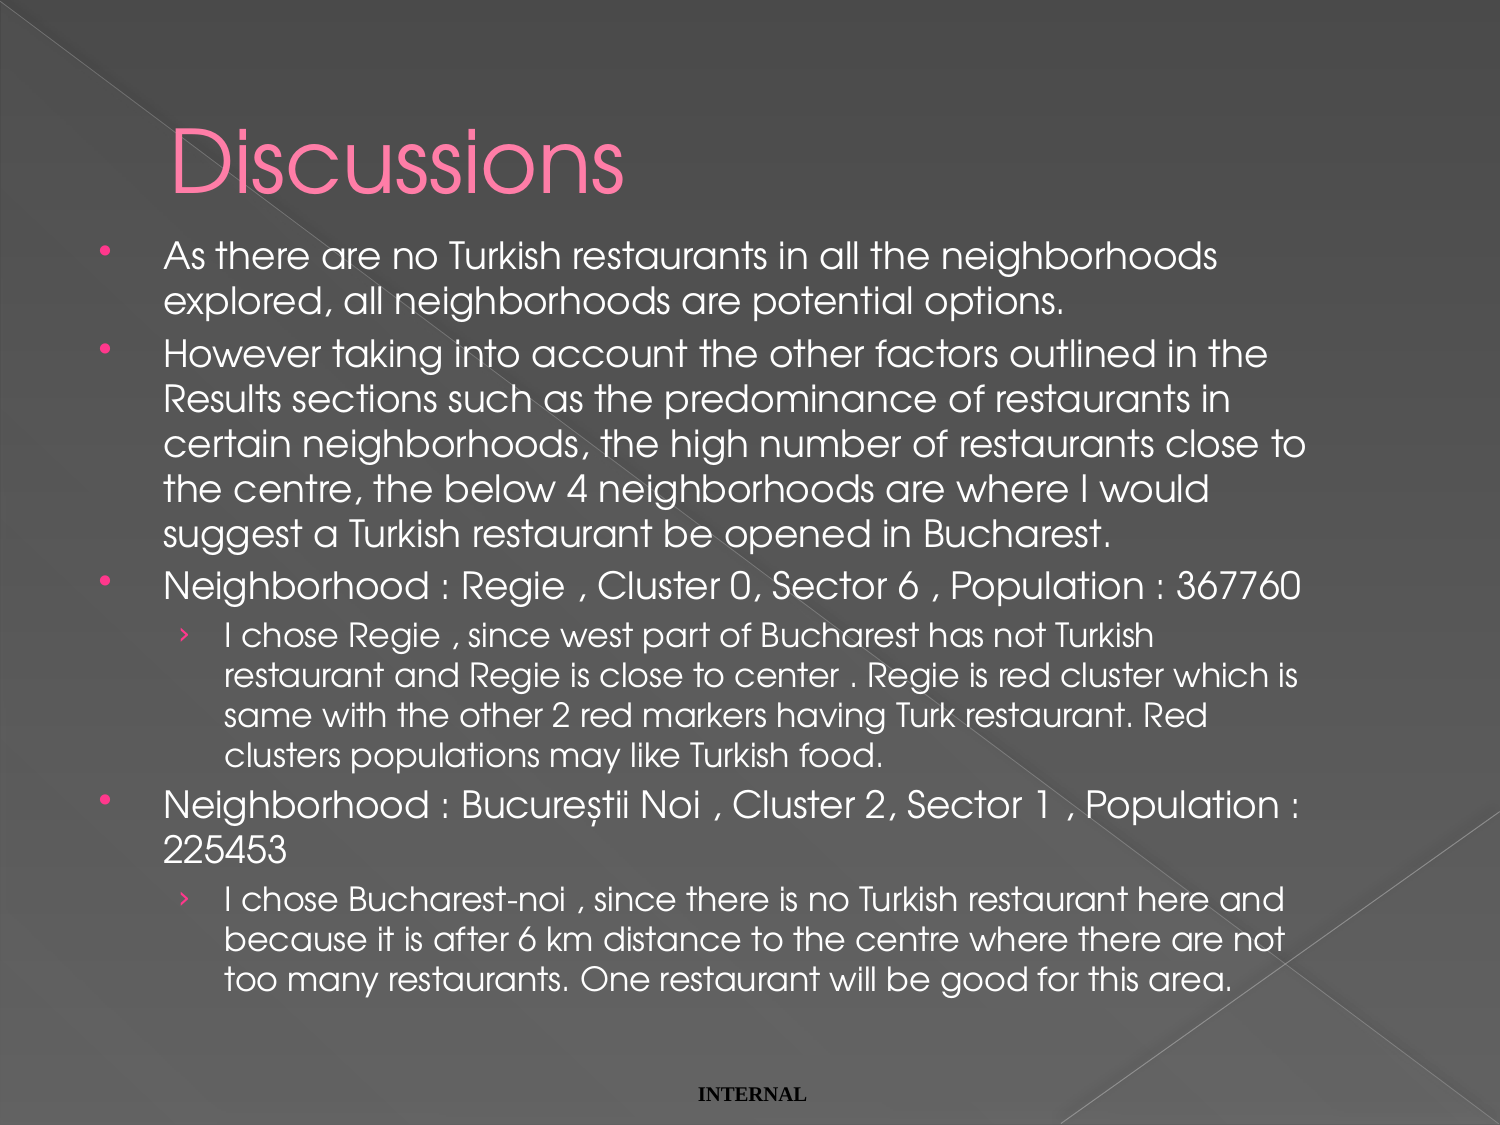

# Discussions
As there are no Turkish restaurants in all the neighborhoods explored, all neighborhoods are potential options.
However taking into account the other factors outlined in the Results sections such as the predominance of restaurants in certain neighborhoods, the high number of restaurants close to the centre, the below 4 neighborhoods are where I would suggest a Turkish restaurant be opened in Bucharest.
Neighborhood : Regie , Cluster 0, Sector 6 , Population : 367760
I chose Regie , since west part of Bucharest has not Turkish restaurant and Regie is close to center . Regie is red cluster which is same with the other 2 red markers having Turk restaurant. Red clusters populations may like Turkish food.
Neighborhood : Bucureștii Noi , Cluster 2, Sector 1 , Population : 225453
I chose Bucharest-noi , since there is no Turkish restaurant here and because it is after 6 km distance to the centre where there are not too many restaurants. One restaurant will be good for this area.

 INTERNAL